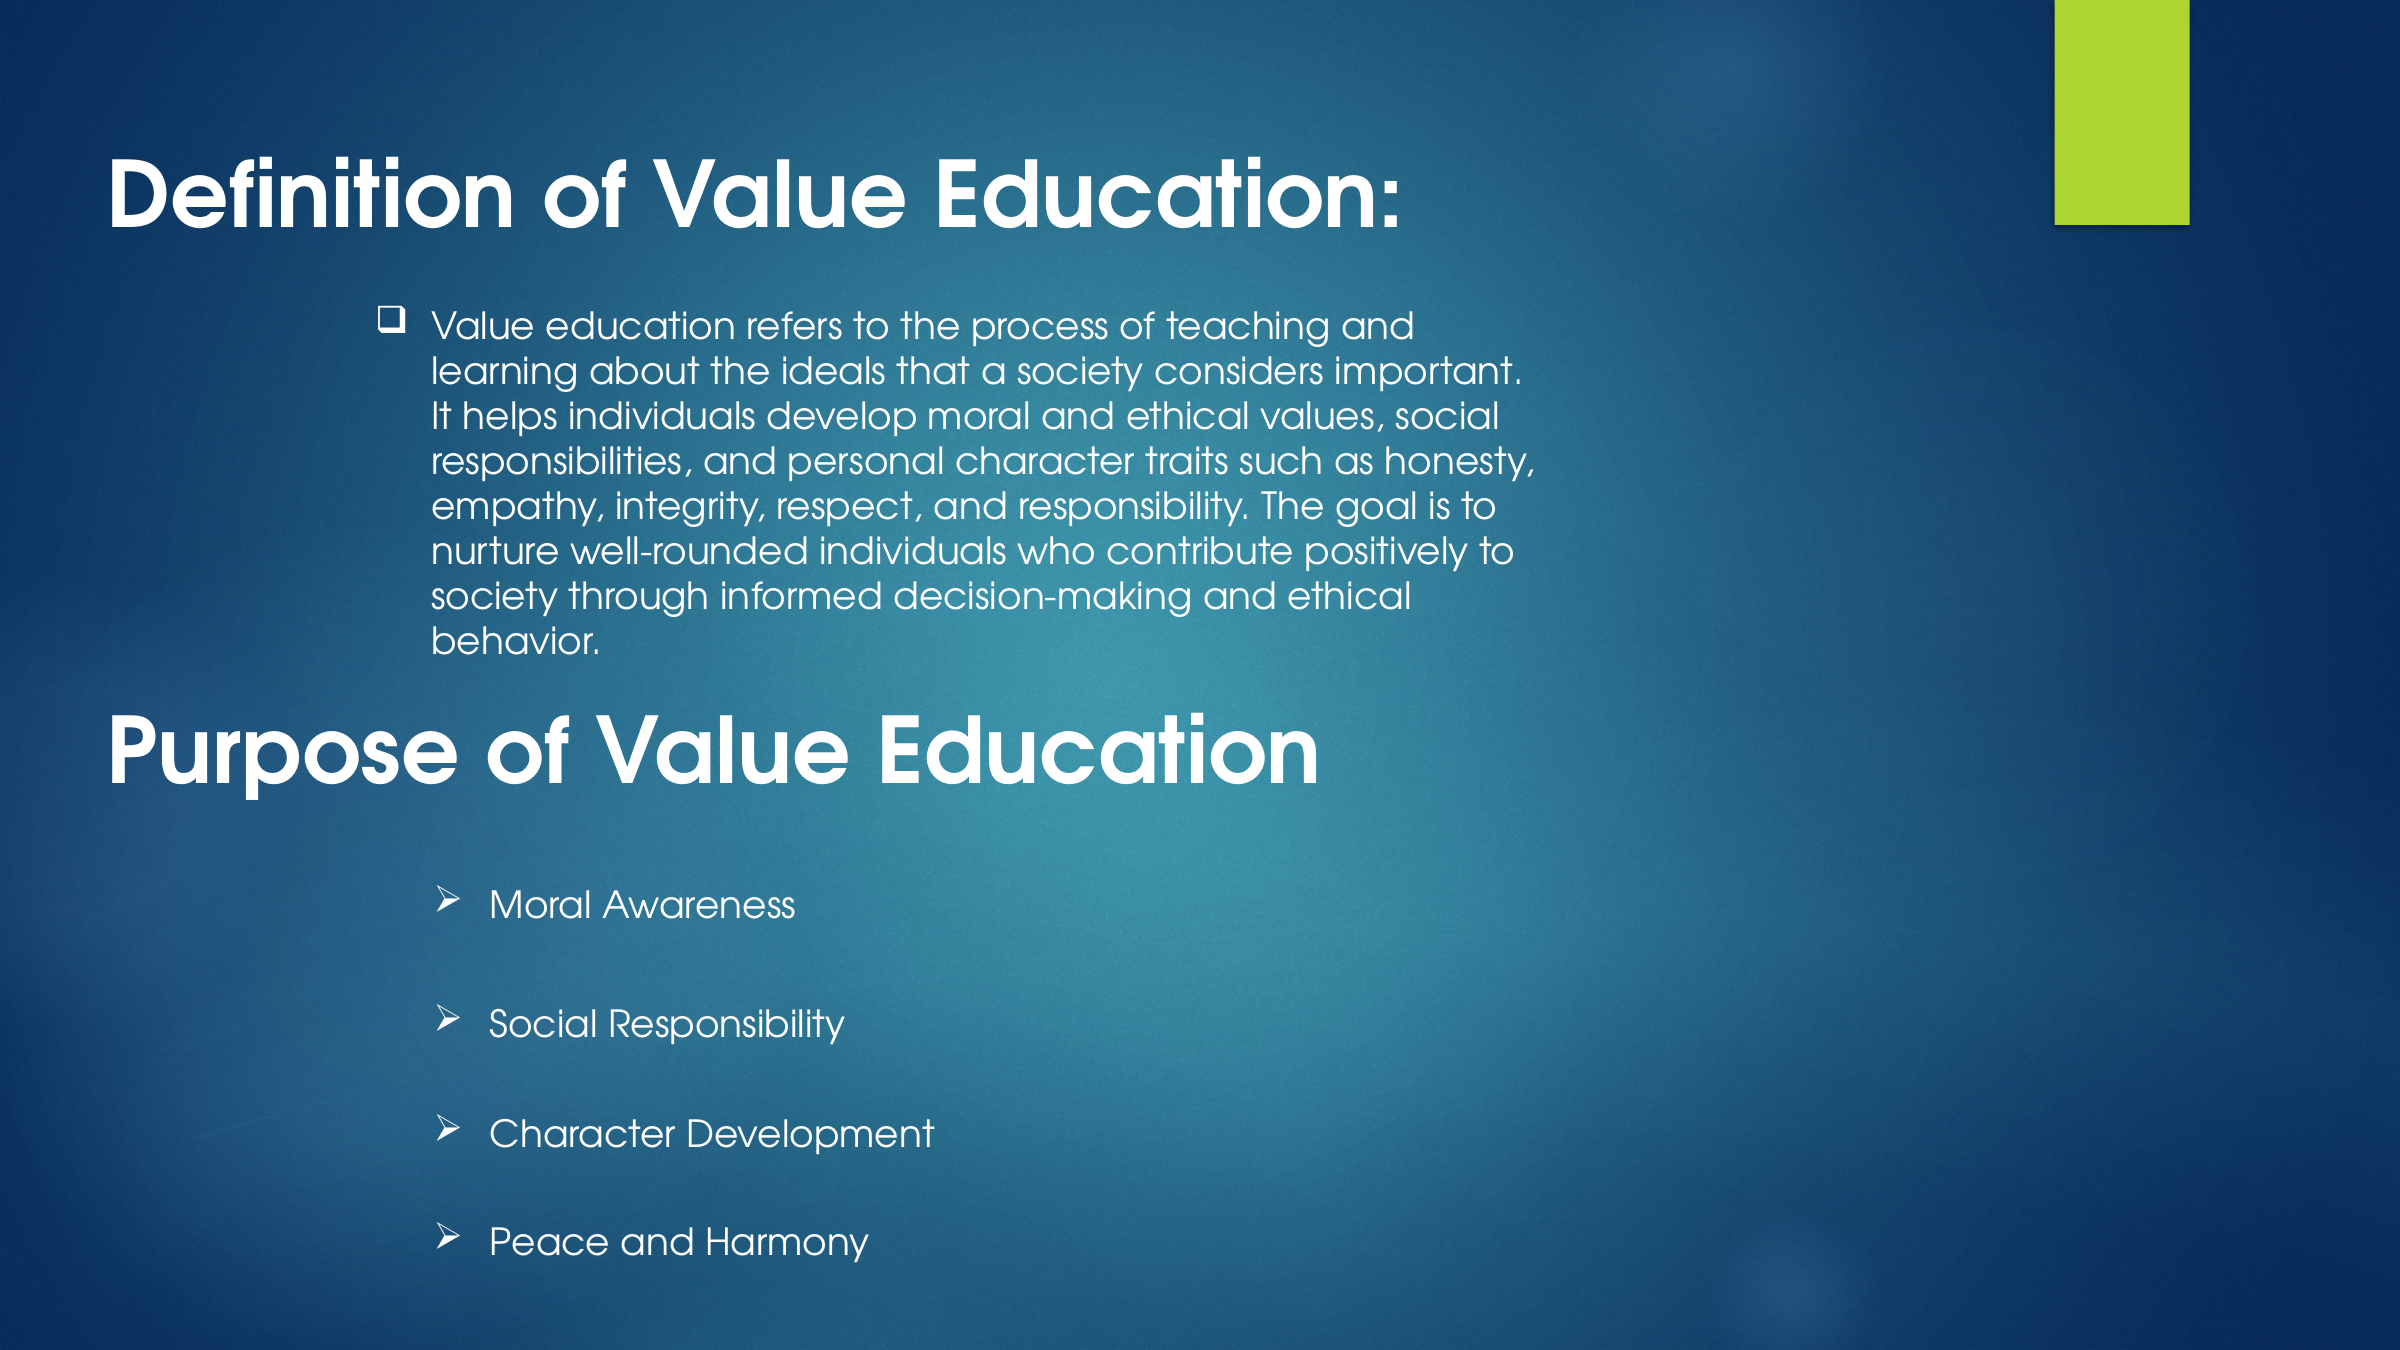

Definition of Value Education:
Value education refers to the process of teaching and learning about the ideals that a society considers important. It helps individuals develop moral and ethical values, social responsibilities, and personal character traits such as honesty, empathy, integrity, respect, and responsibility. The goal is to nurture well-rounded individuals who contribute positively to society through informed decision-making and ethical behavior.
Purpose of Value Education
Moral Awareness
Social Responsibility
Character Development
Peace and Harmony